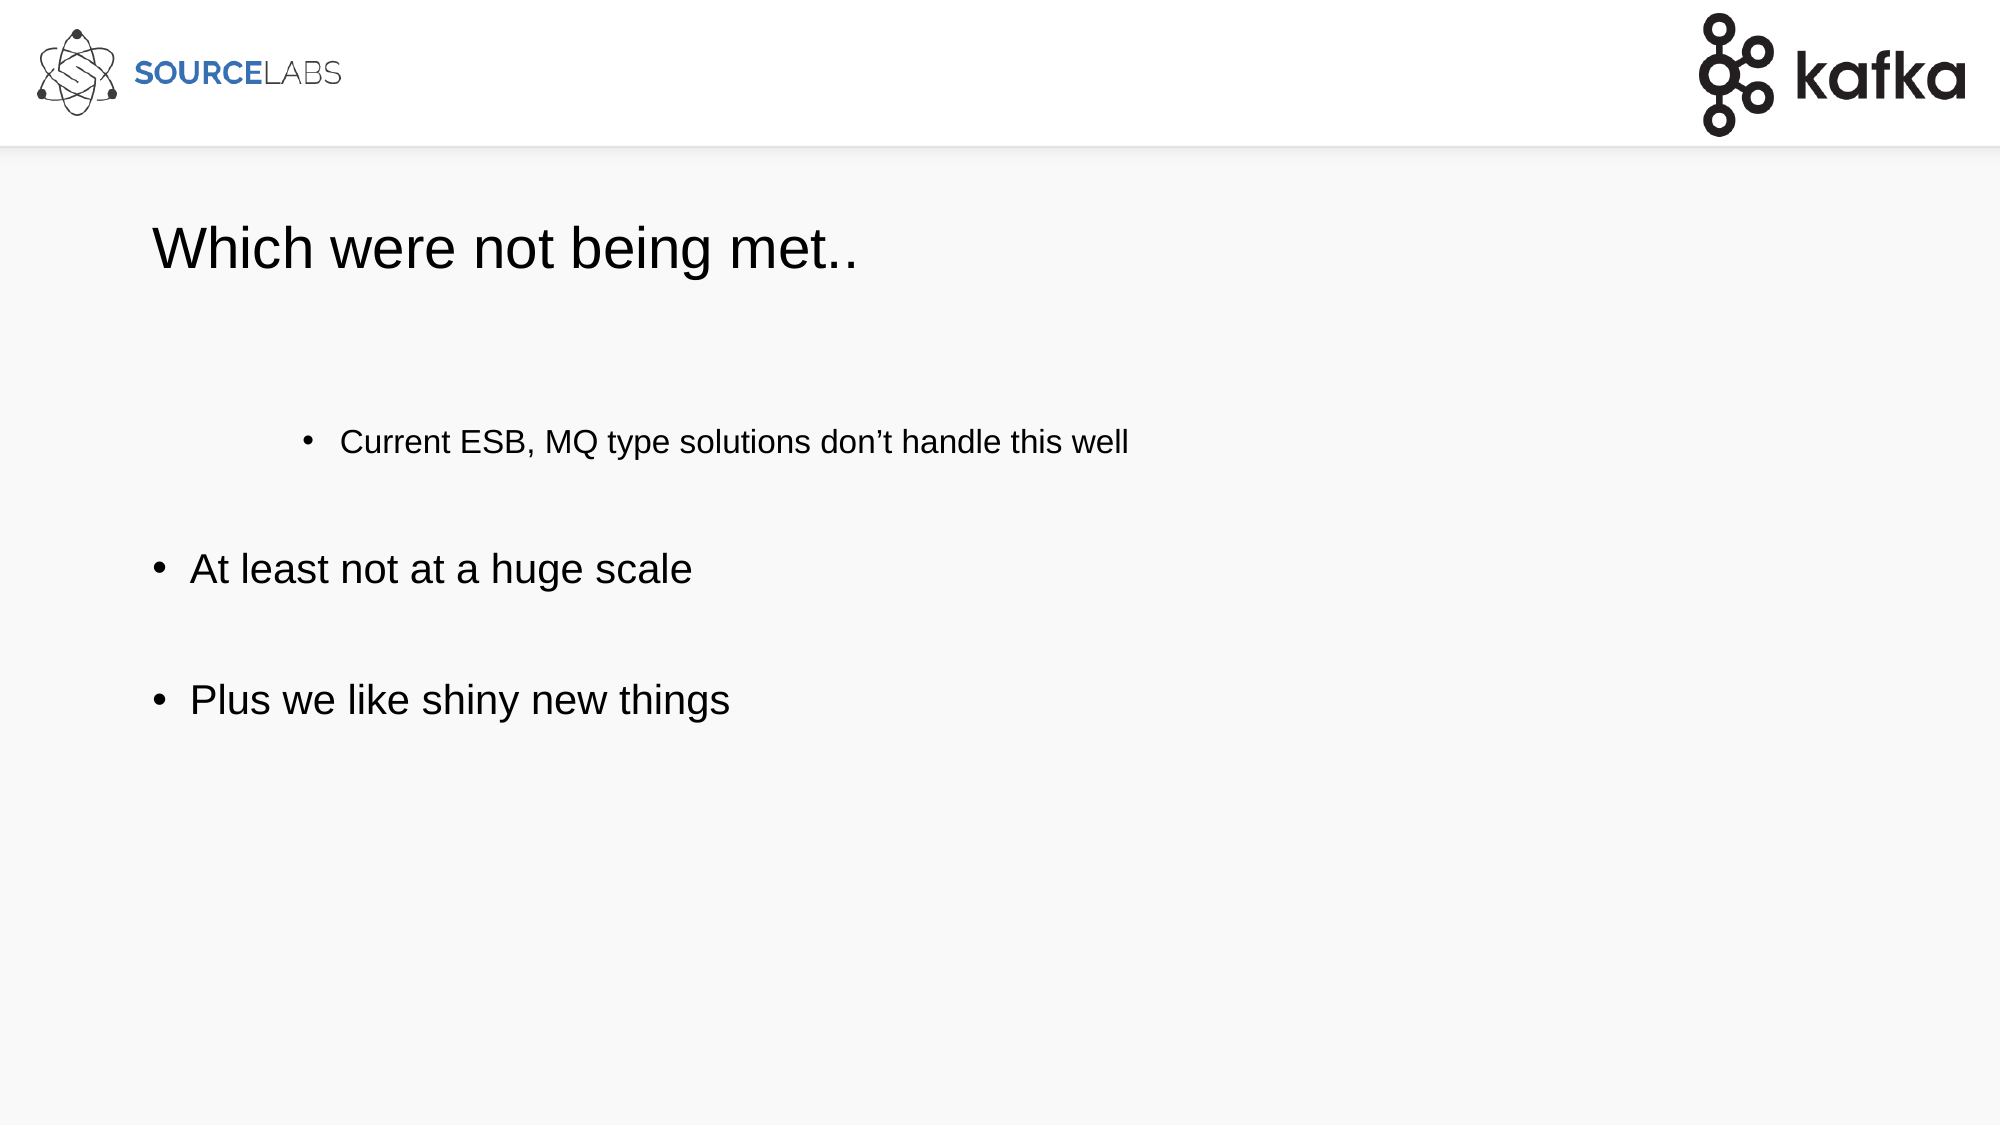

# Which were not being met..

Current ESB, MQ type solutions don’t handle this well

At least not at a huge scale

Plus we like shiny new things